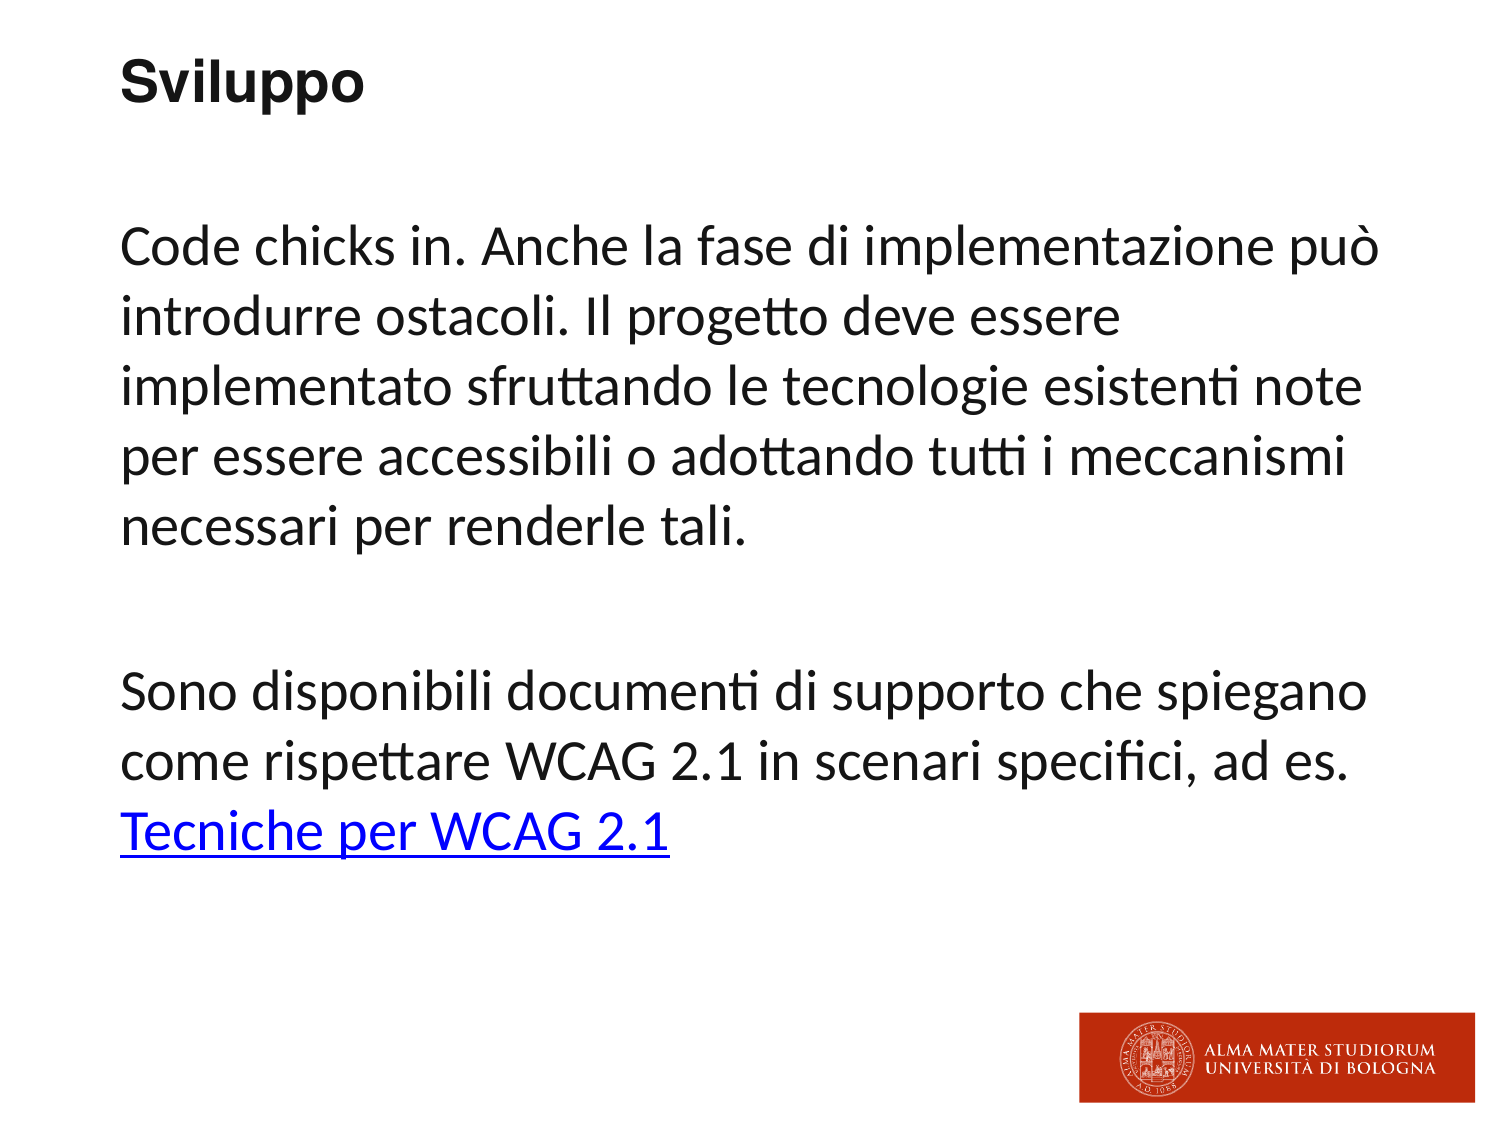

# Sviluppo
Code chicks in. Anche la fase di implementazione può introdurre ostacoli. Il progetto deve essere implementato sfruttando le tecnologie esistenti note per essere accessibili o adottando tutti i meccanismi necessari per renderle tali.

Sono disponibili documenti di supporto che spiegano come rispettare WCAG 2.1 in scenari specifici, ad es. Tecniche per WCAG 2.1